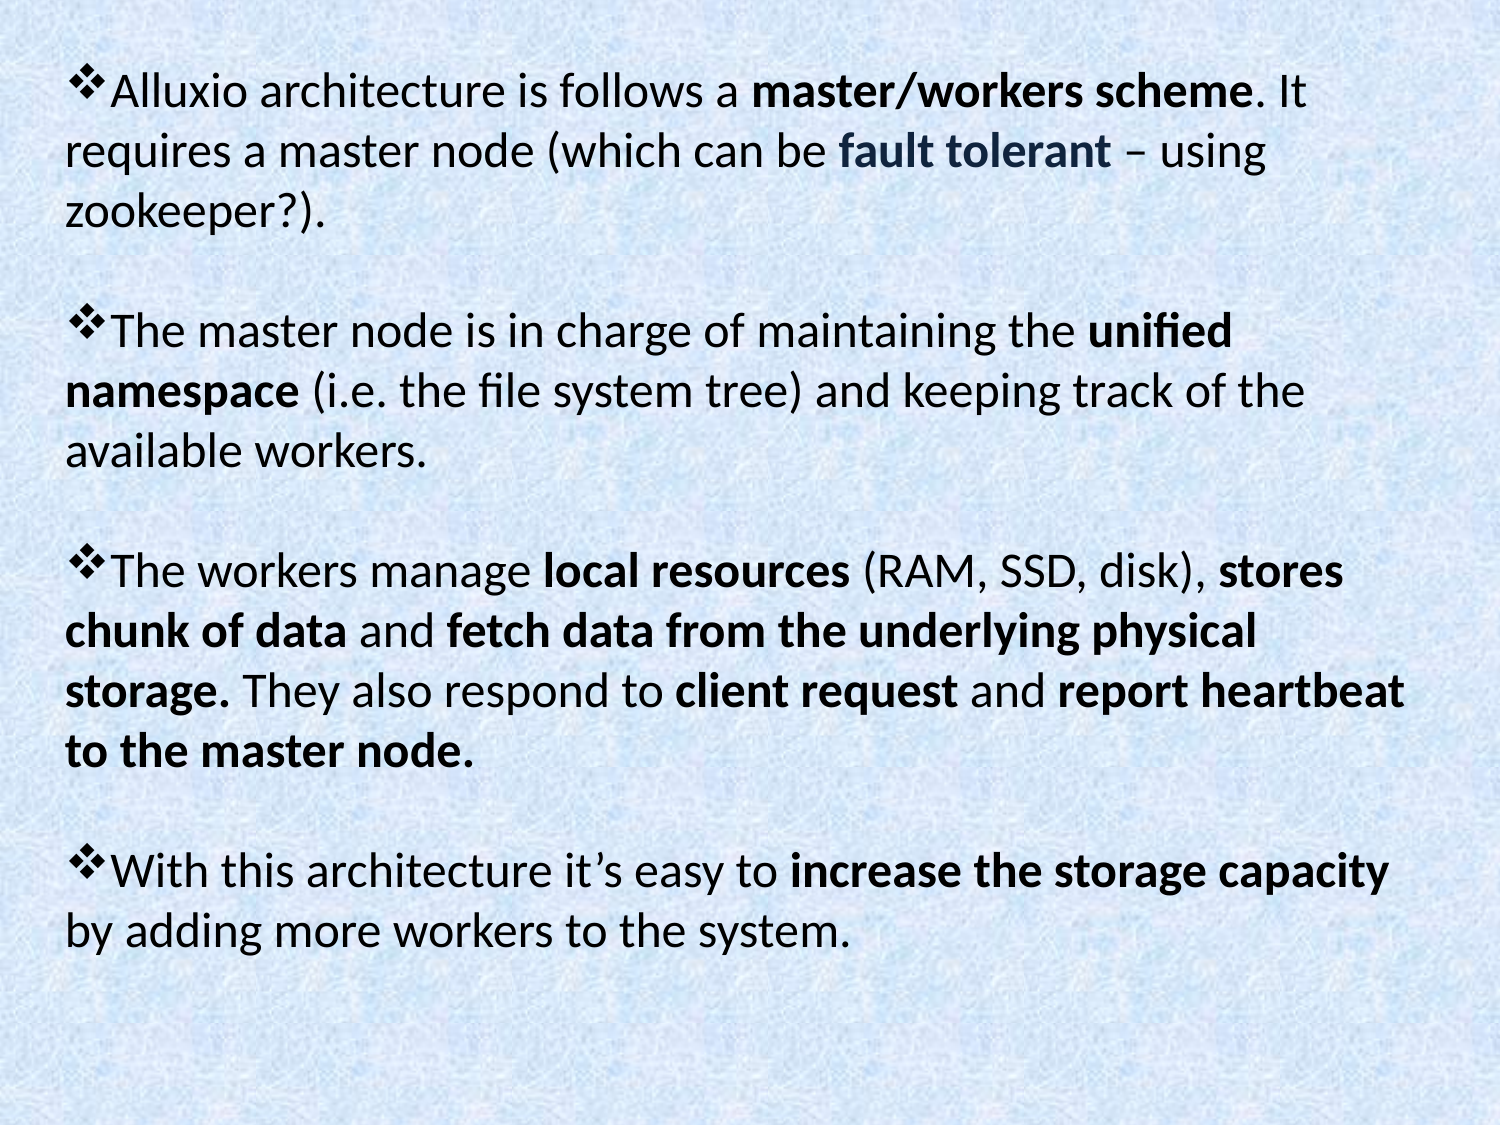

Alluxio architecture is follows a master/workers scheme. It requires a master node (which can be fault tolerant – using zookeeper?).

The master node is in charge of maintaining the unified namespace (i.e. the file system tree) and keeping track of the available workers.

The workers manage local resources (RAM, SSD, disk), stores chunk of data and fetch data from the underlying physical storage. They also respond to client request and report heartbeat to the master node.

With this architecture it’s easy to increase the storage capacity by adding more workers to the system.